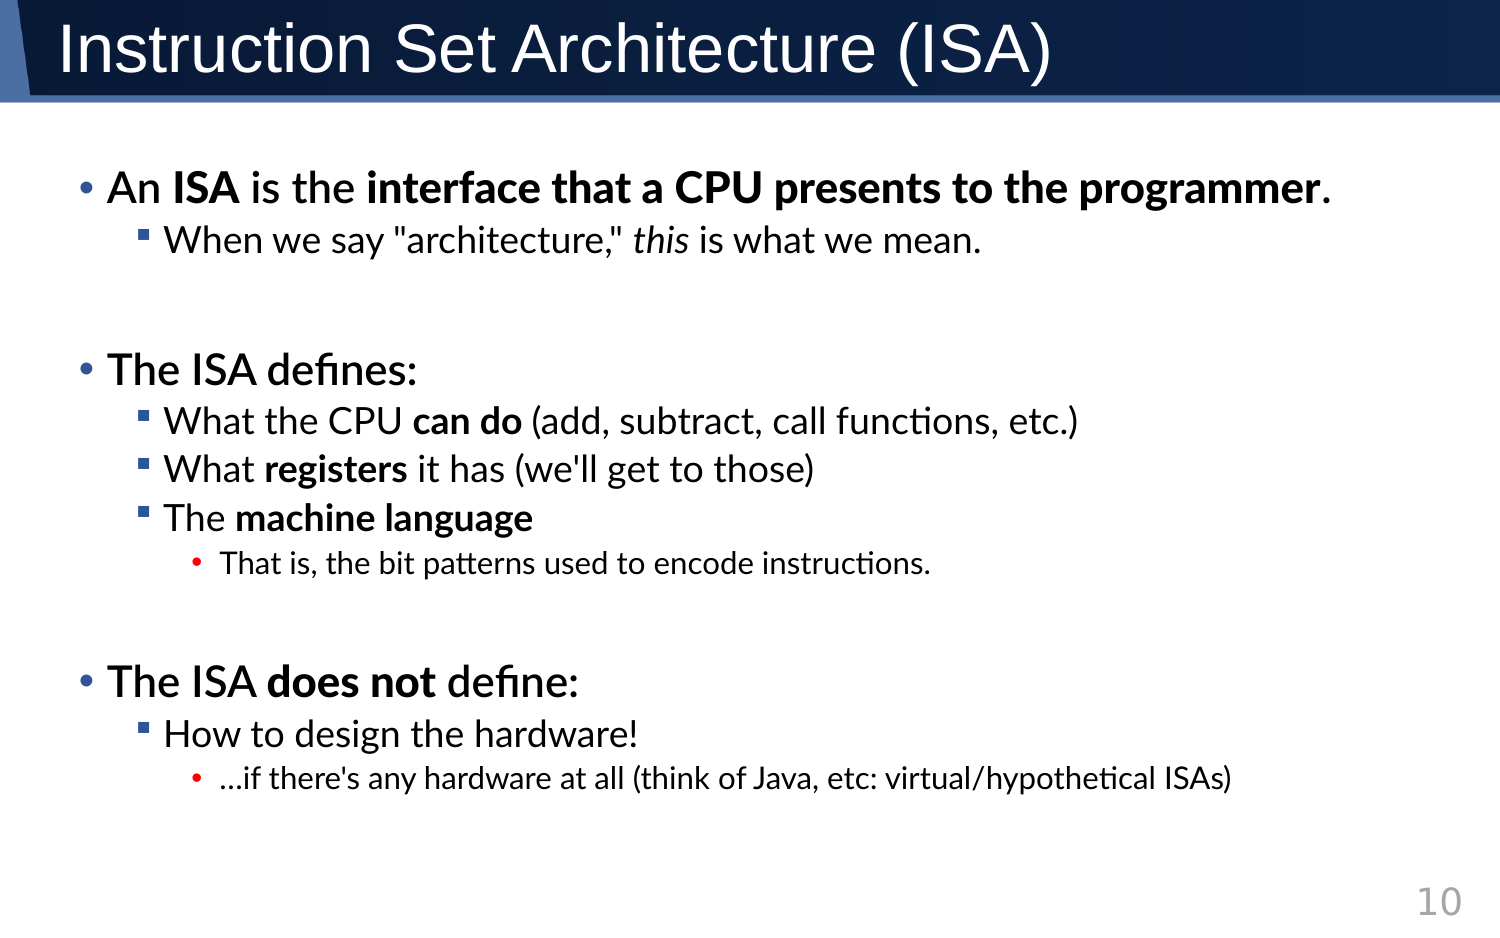

# Instruction Set Architecture (ISA)
An ISA is the interface that a CPU presents to the programmer.
When we say "architecture," this is what we mean.

The ISA defines:
What the CPU can do (add, subtract, call functions, etc.)
What registers it has (we'll get to those)
The machine language
That is, the bit patterns used to encode instructions.

The ISA does not define:
How to design the hardware!
…if there's any hardware at all (think of Java, etc: virtual/hypothetical ISAs)

10